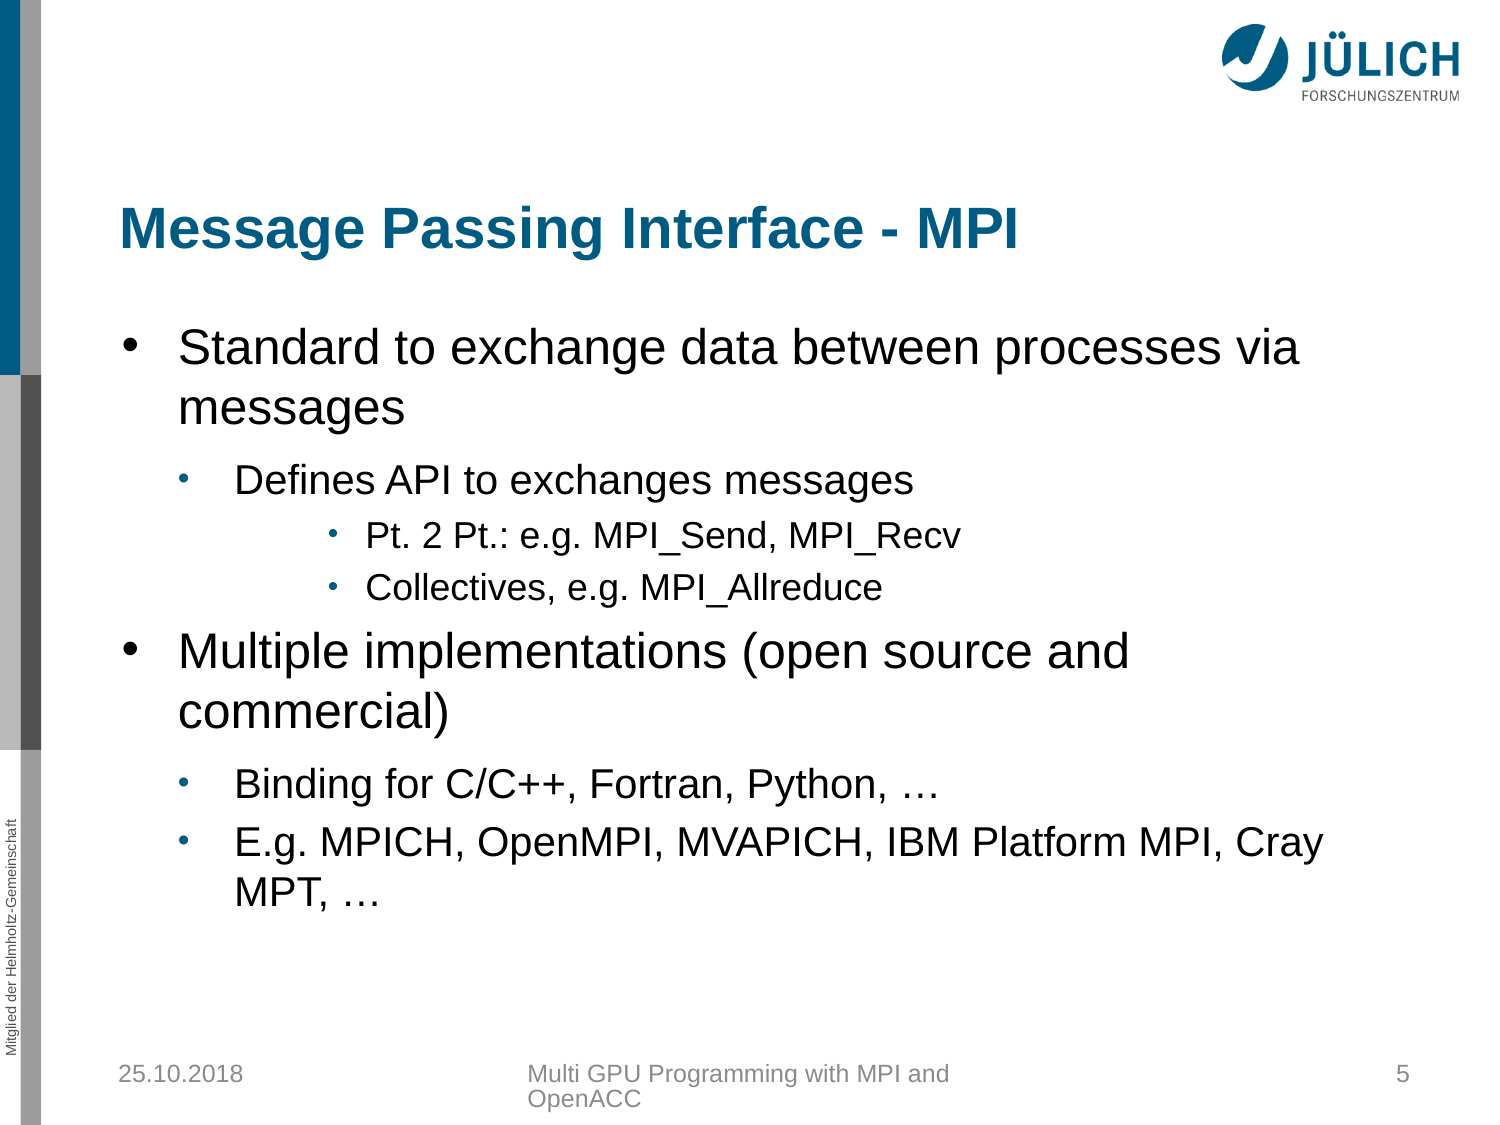

# Message Passing Interface - MPI
Standard to exchange data between processes via messages
Defines API to exchanges messages
Pt. 2 Pt.: e.g. MPI_Send, MPI_Recv
Collectives, e.g. MPI_Allreduce
Multiple implementations (open source and commercial)
Binding for C/C++, Fortran, Python, …
E.g. MPICH, OpenMPI, MVAPICH, IBM Platform MPI, Cray MPT, …

25.10.2018
Multi GPU Programming with MPI and OpenACC
5